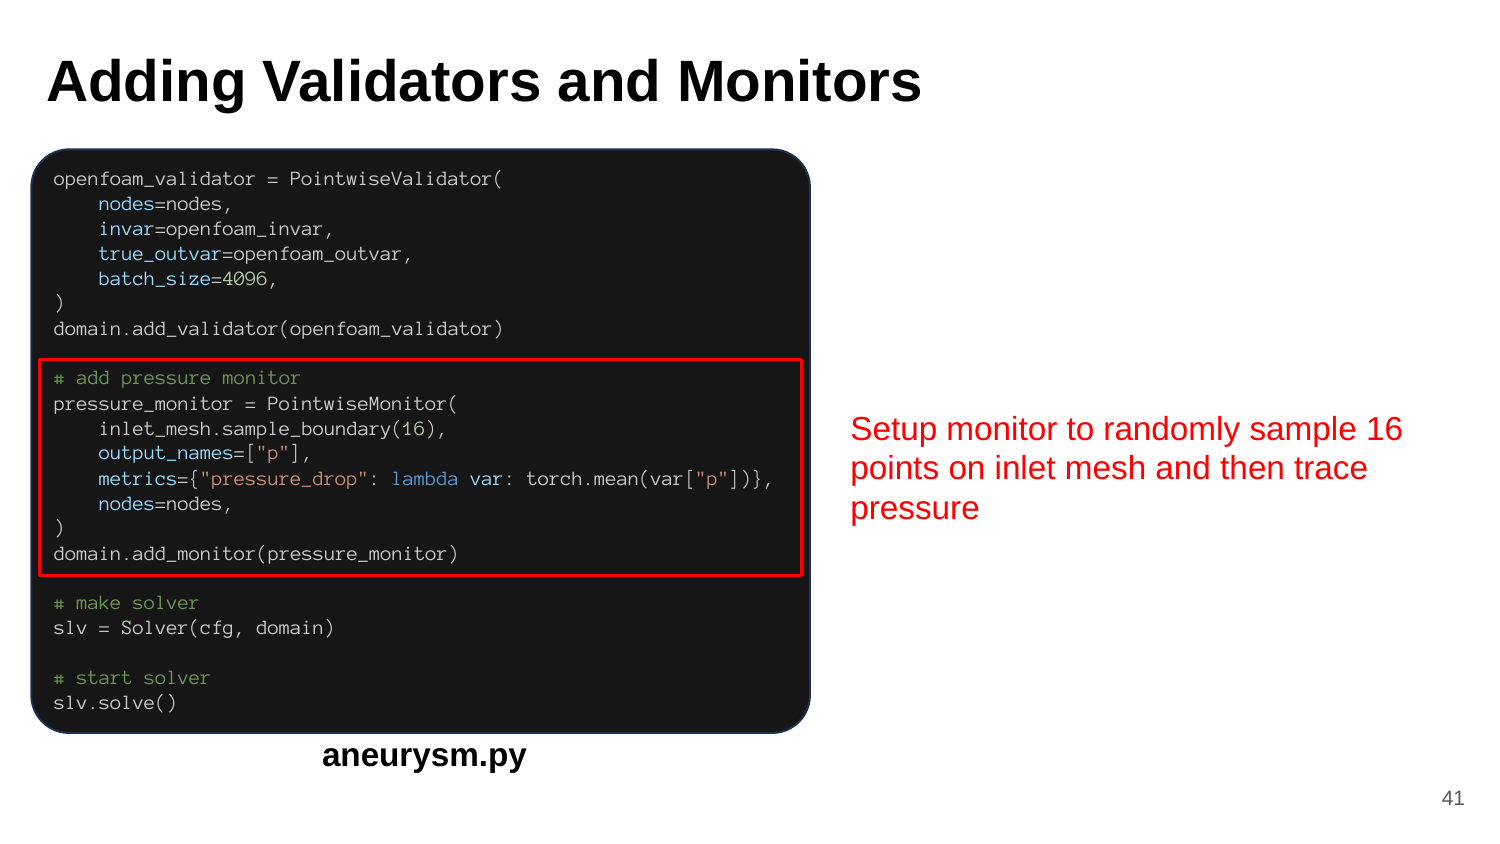

# Adding Validators and Monitors

openfoam_validator = PointwiseValidator(
    nodes=nodes,
    invar=openfoam_invar,
    true_outvar=openfoam_outvar,
    batch_size=4096,
)
domain.add_validator(openfoam_validator)

# add pressure monitor
pressure_monitor = PointwiseMonitor(
    inlet_mesh.sample_boundary(16),
    output_names=["p"],
    metrics={"pressure_drop": lambda var: torch.mean(var["p"])},
    nodes=nodes,
)
domain.add_monitor(pressure_monitor)

# make solver
slv = Solver(cfg, domain)

# start solver
slv.solve()

Setup monitor to randomly sample 16 points on inlet mesh and then trace pressure
aneurysm.py
41